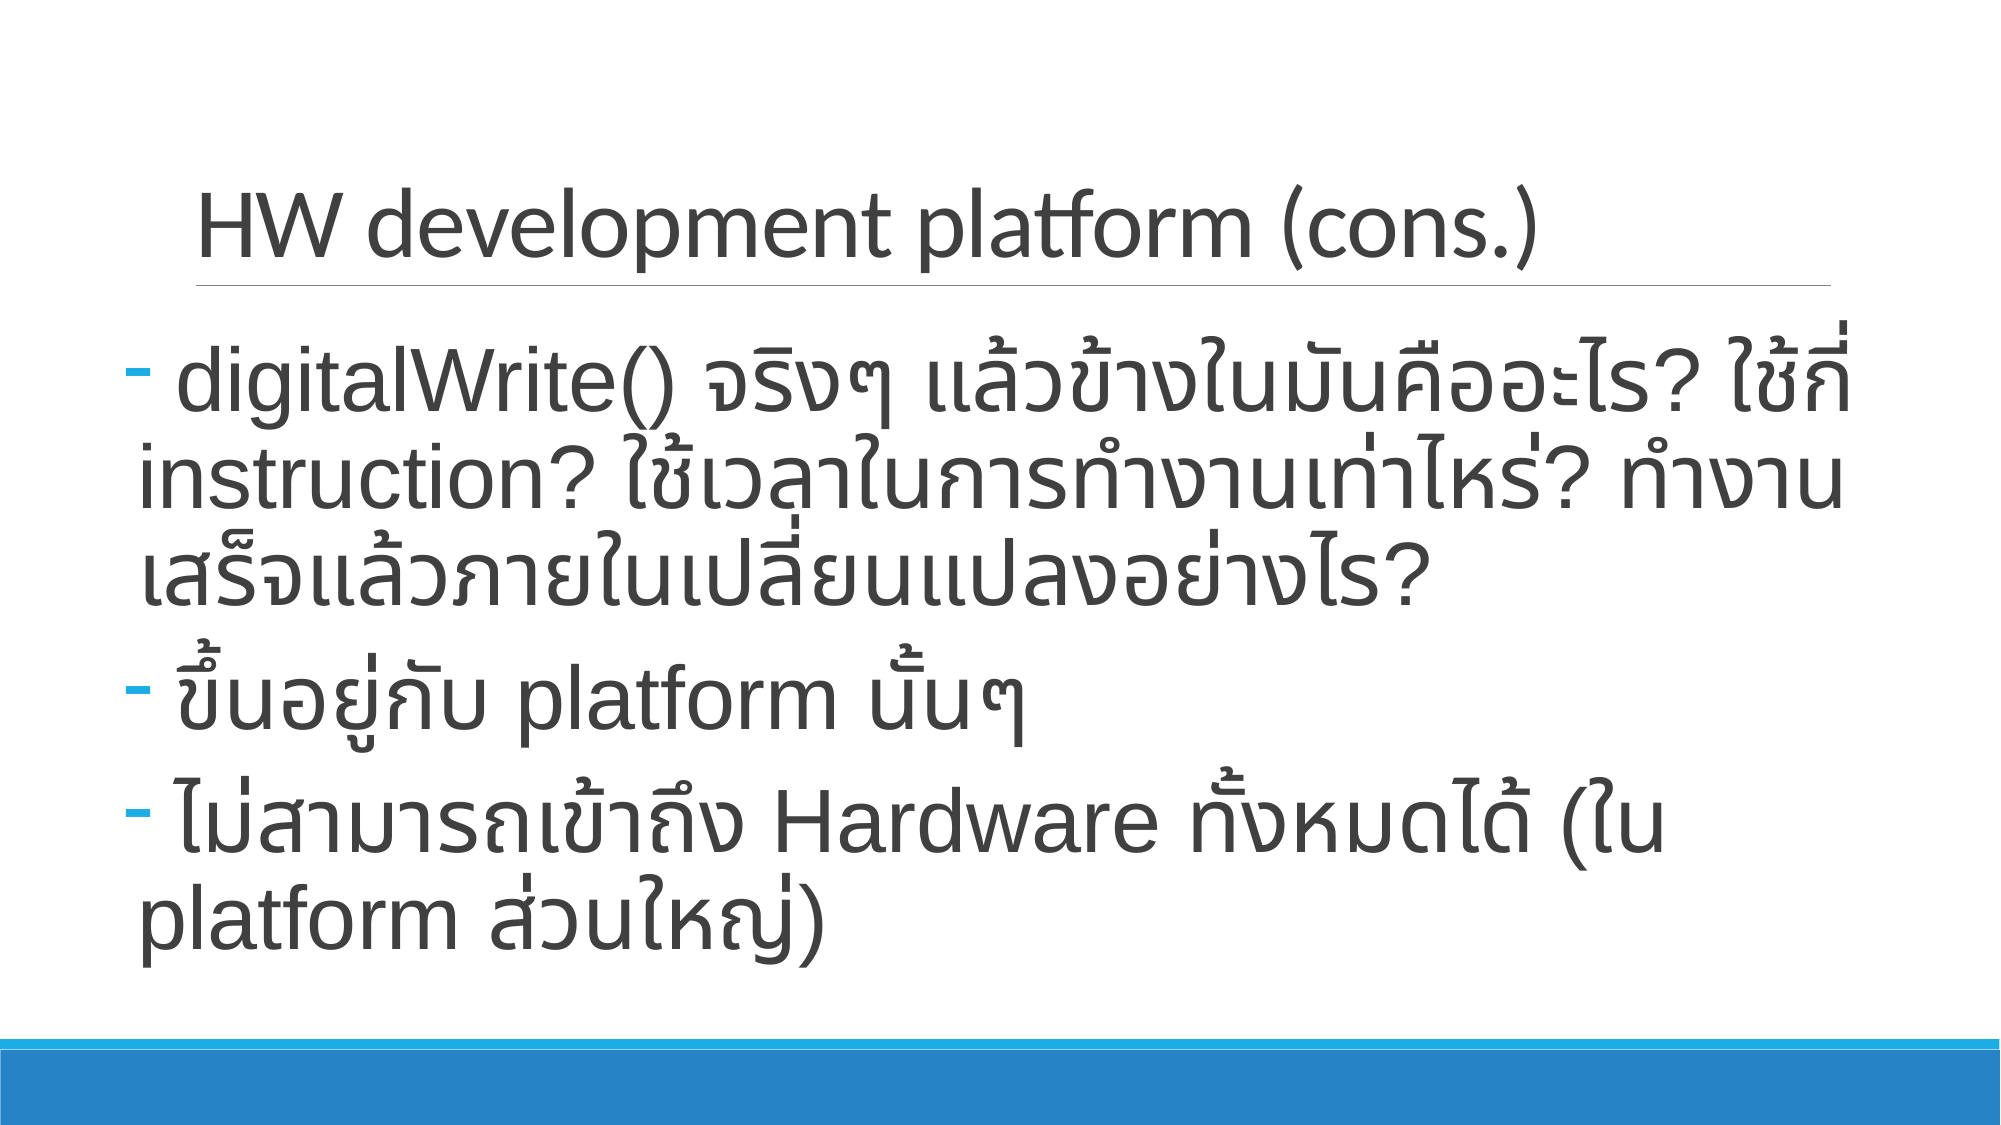

# HW development platform (cons.)
 digitalWrite() จริงๆ แล้วข้างในมันคืออะไร? ใช้กี่ instruction? ใช้เวลาในการทำงานเท่าไหร่? ทำงานเสร็จแล้วภายในเปลี่ยนแปลงอย่างไร?
 ขึ้นอยู่กับ platform นั้นๆ
 ไม่สามารถเข้าถึง Hardware ทั้งหมดได้ (ใน platform ส่วนใหญ่)